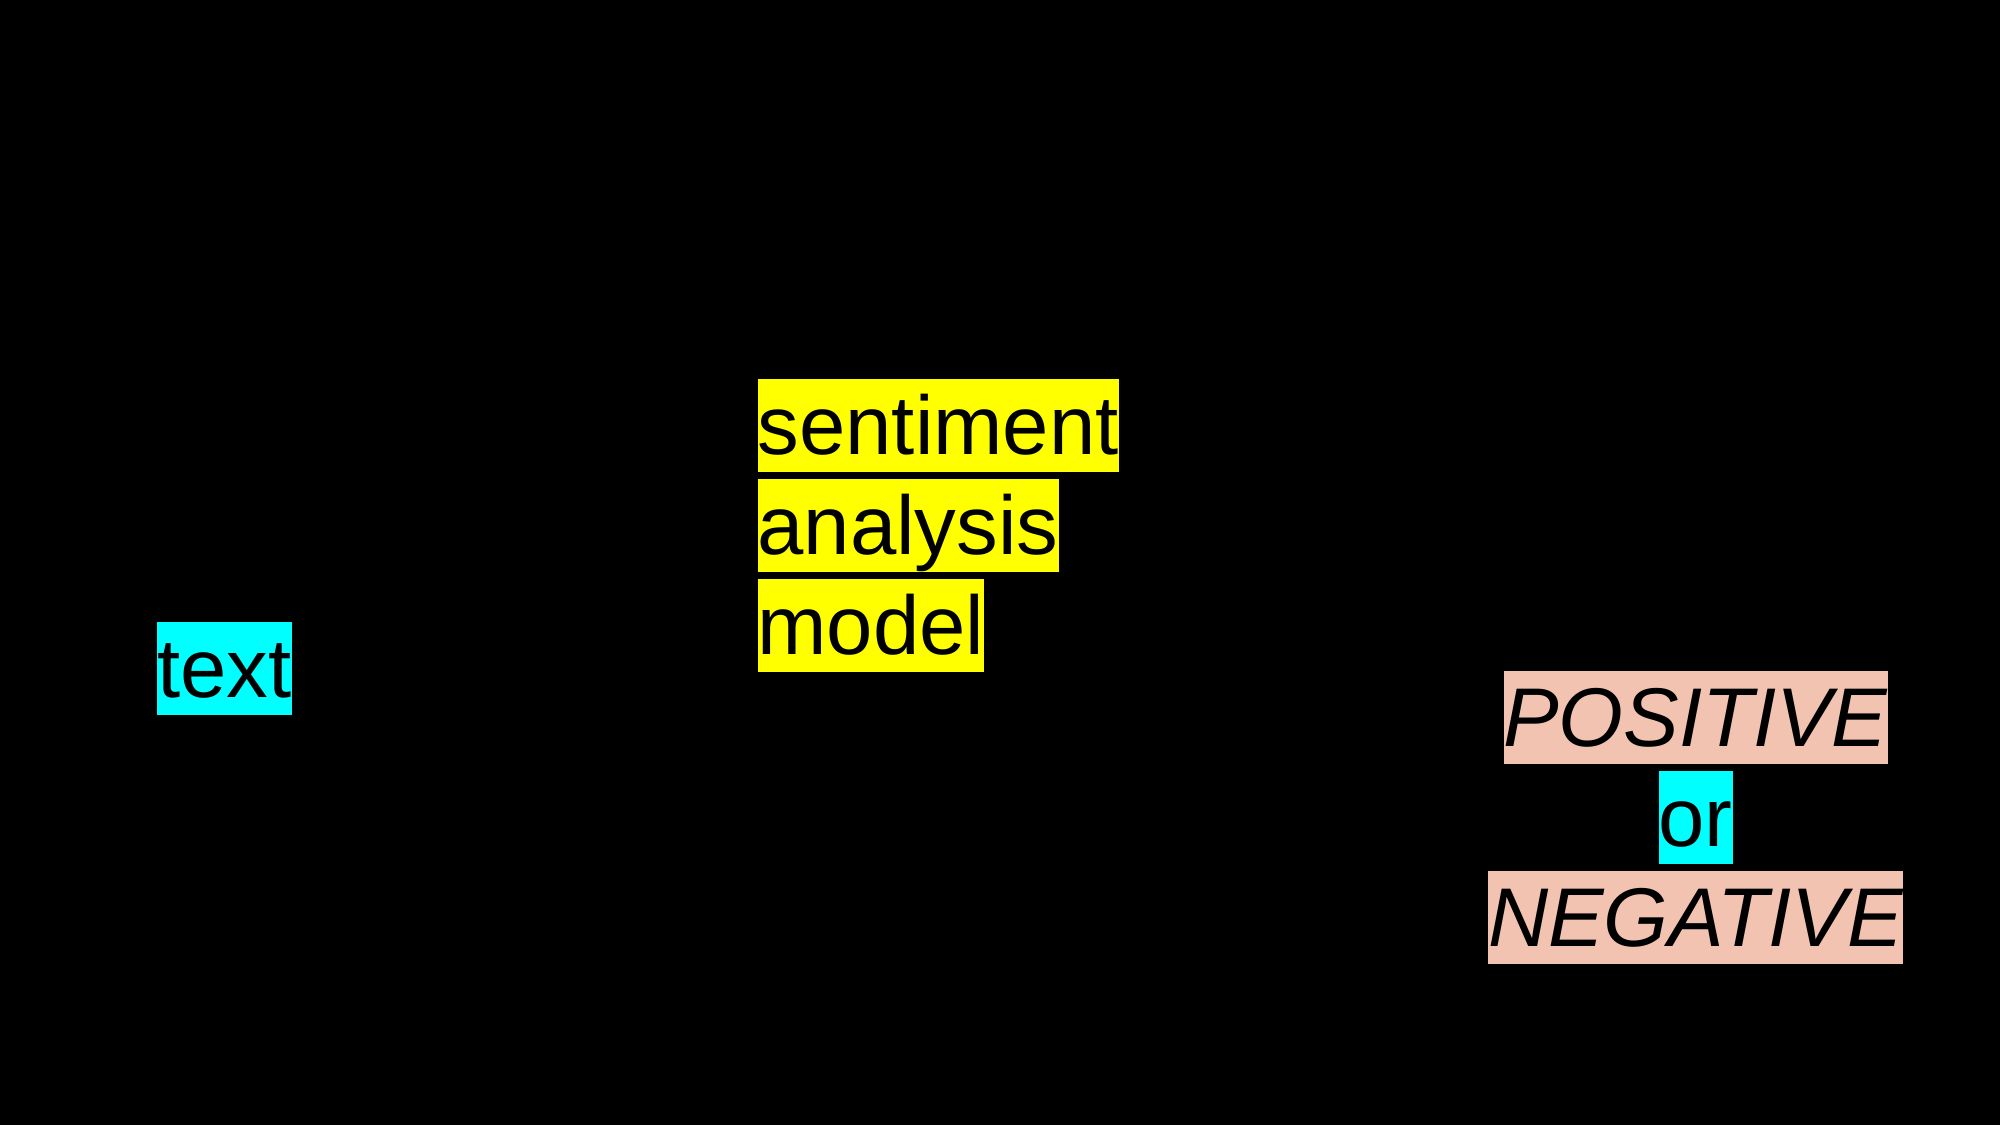

sentiment analysis model
text
POSITIVE
or
NEGATIVE